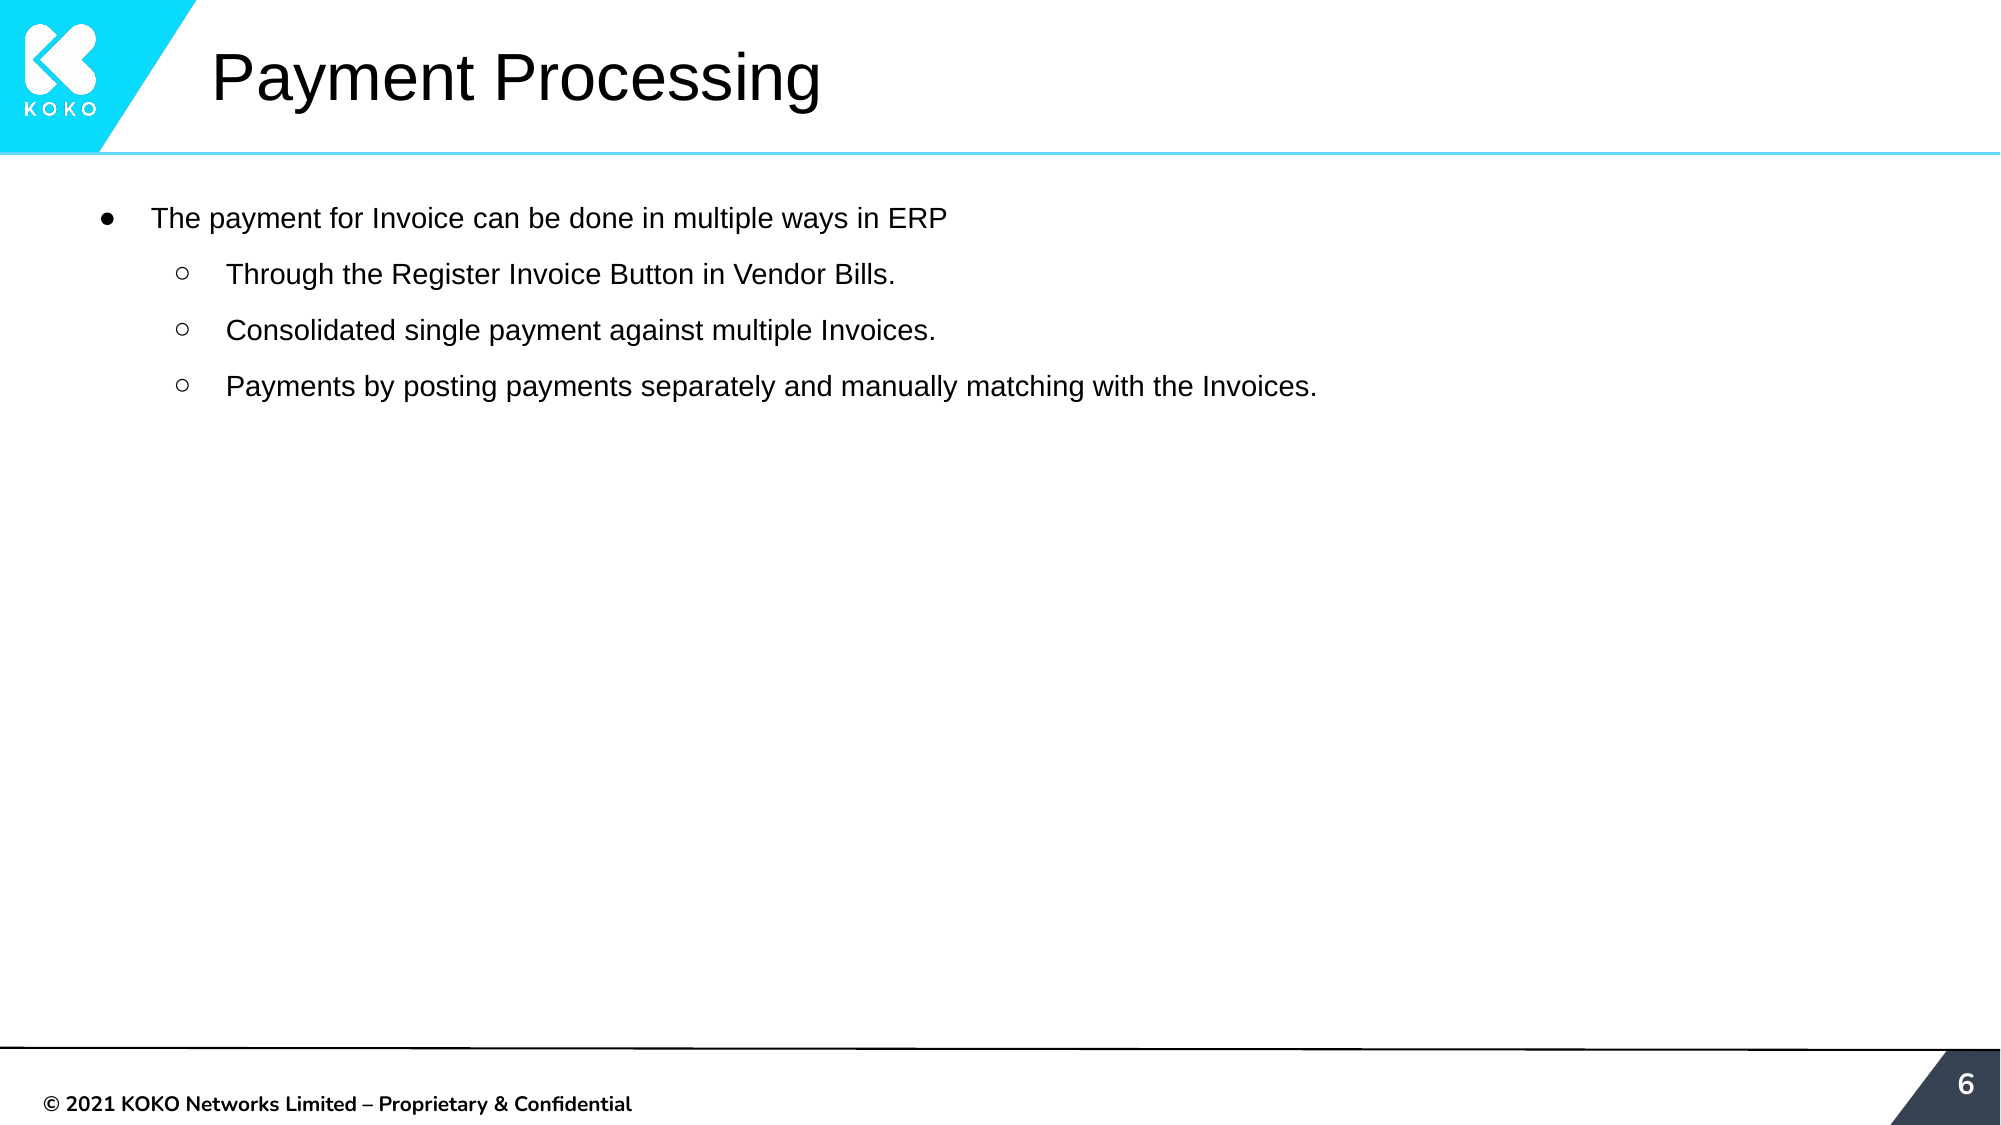

# Payment Processing
The payment for Invoice can be done in multiple ways in ERP
Through the Register Invoice Button in Vendor Bills.
Consolidated single payment against multiple Invoices.
Payments by posting payments separately and manually matching with the Invoices.
6